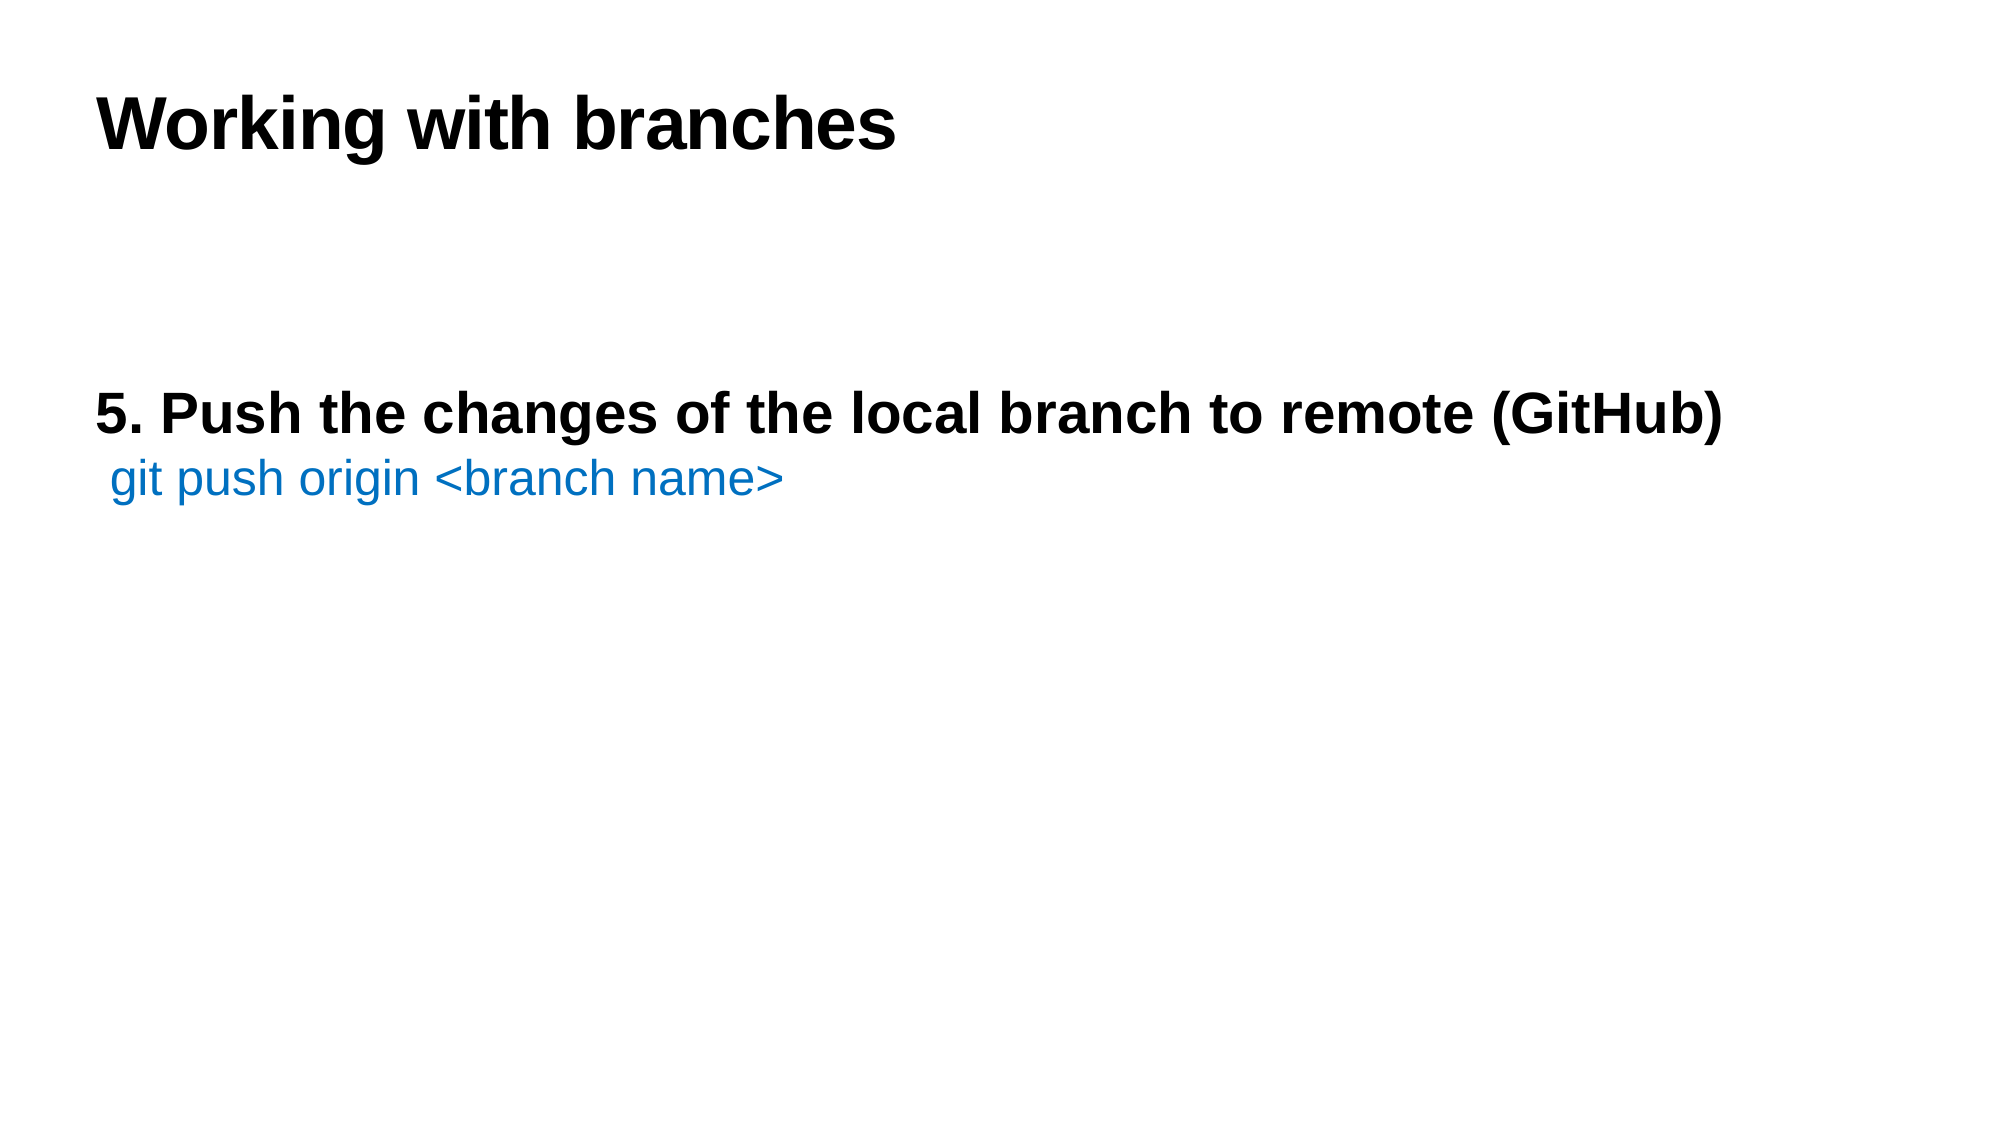

# Working with branches
5. Push the changes of the local branch to remote (GitHub)
 git push origin <branch name>